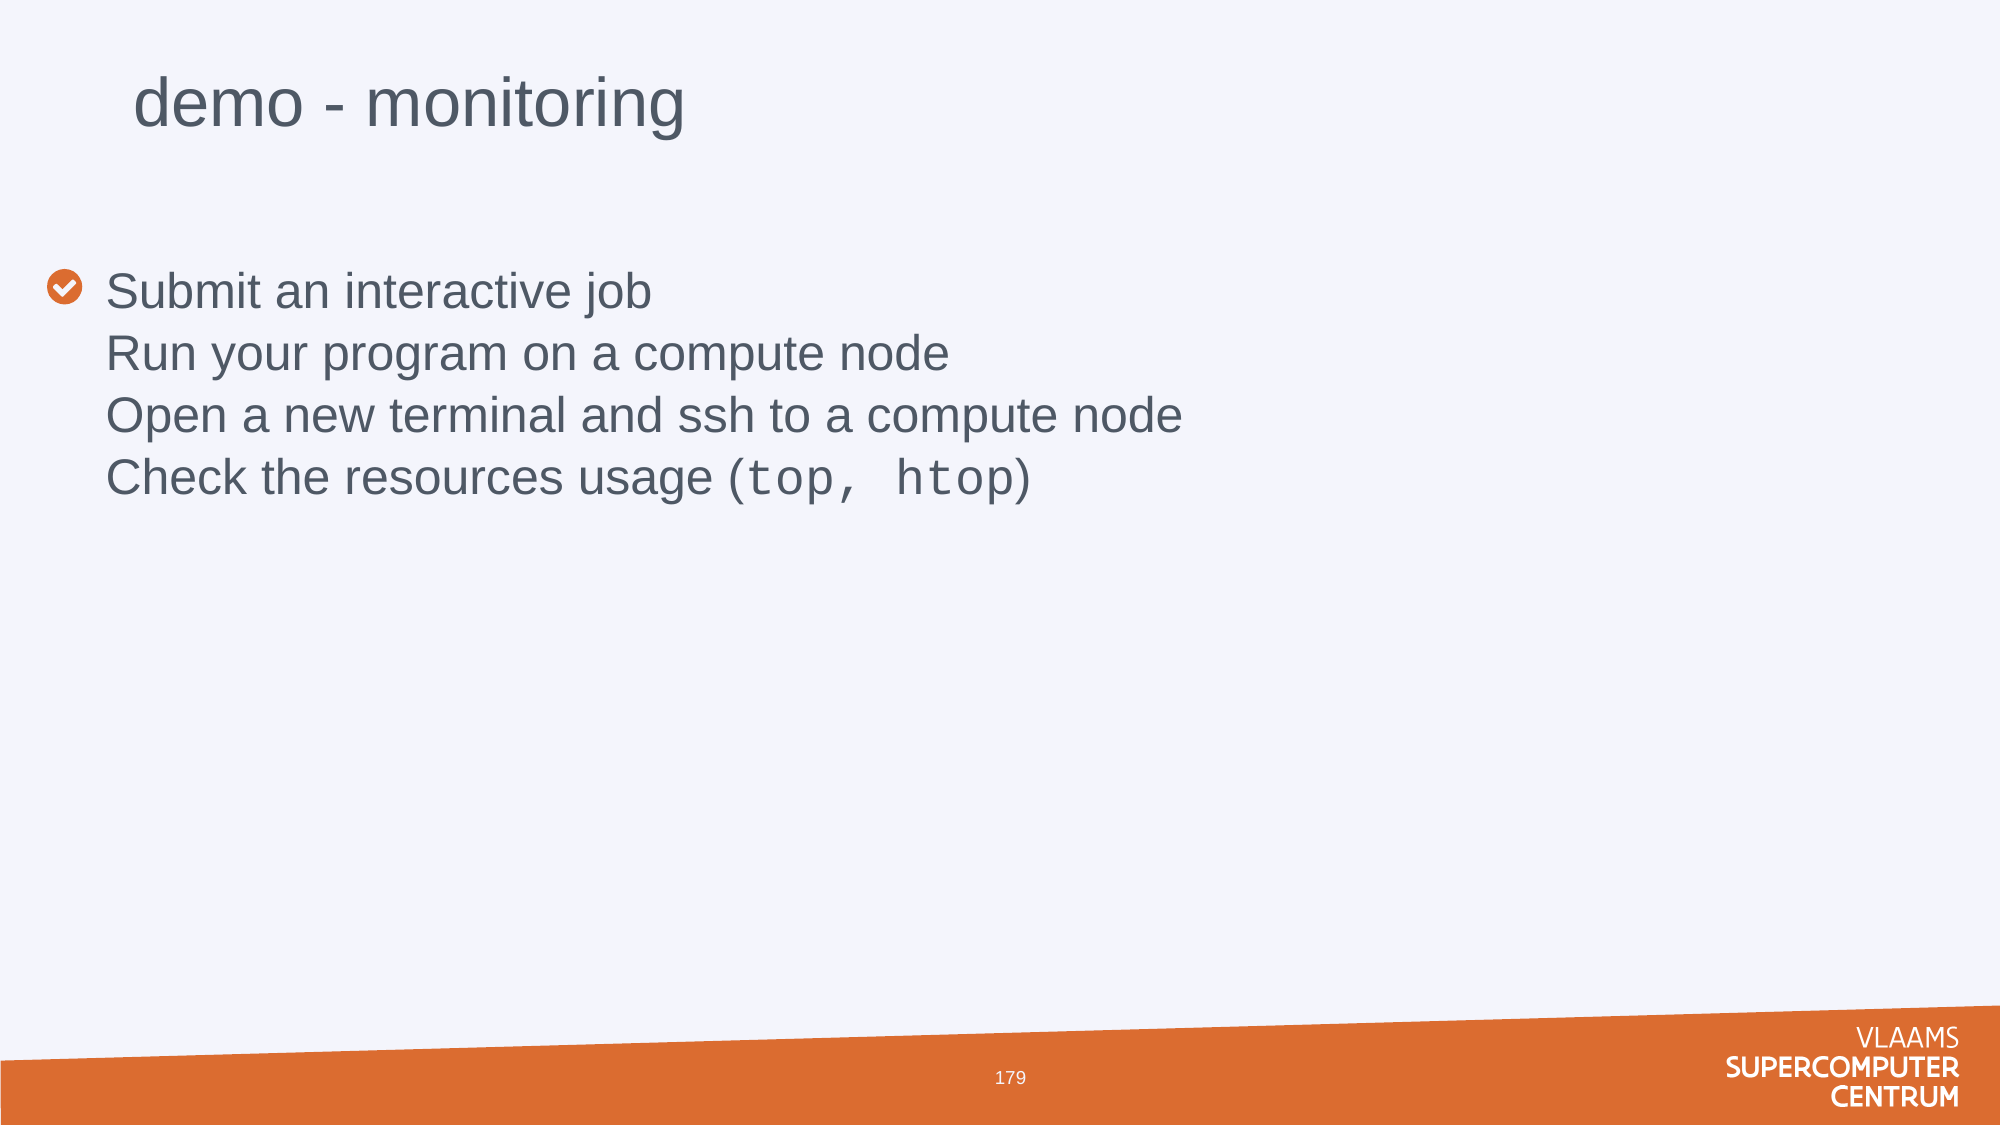

# demo - monitoring
Submit an interactive job
Run your program on a compute node
Open a new terminal and ssh to a compute node
Check the resources usage (top, htop)

179